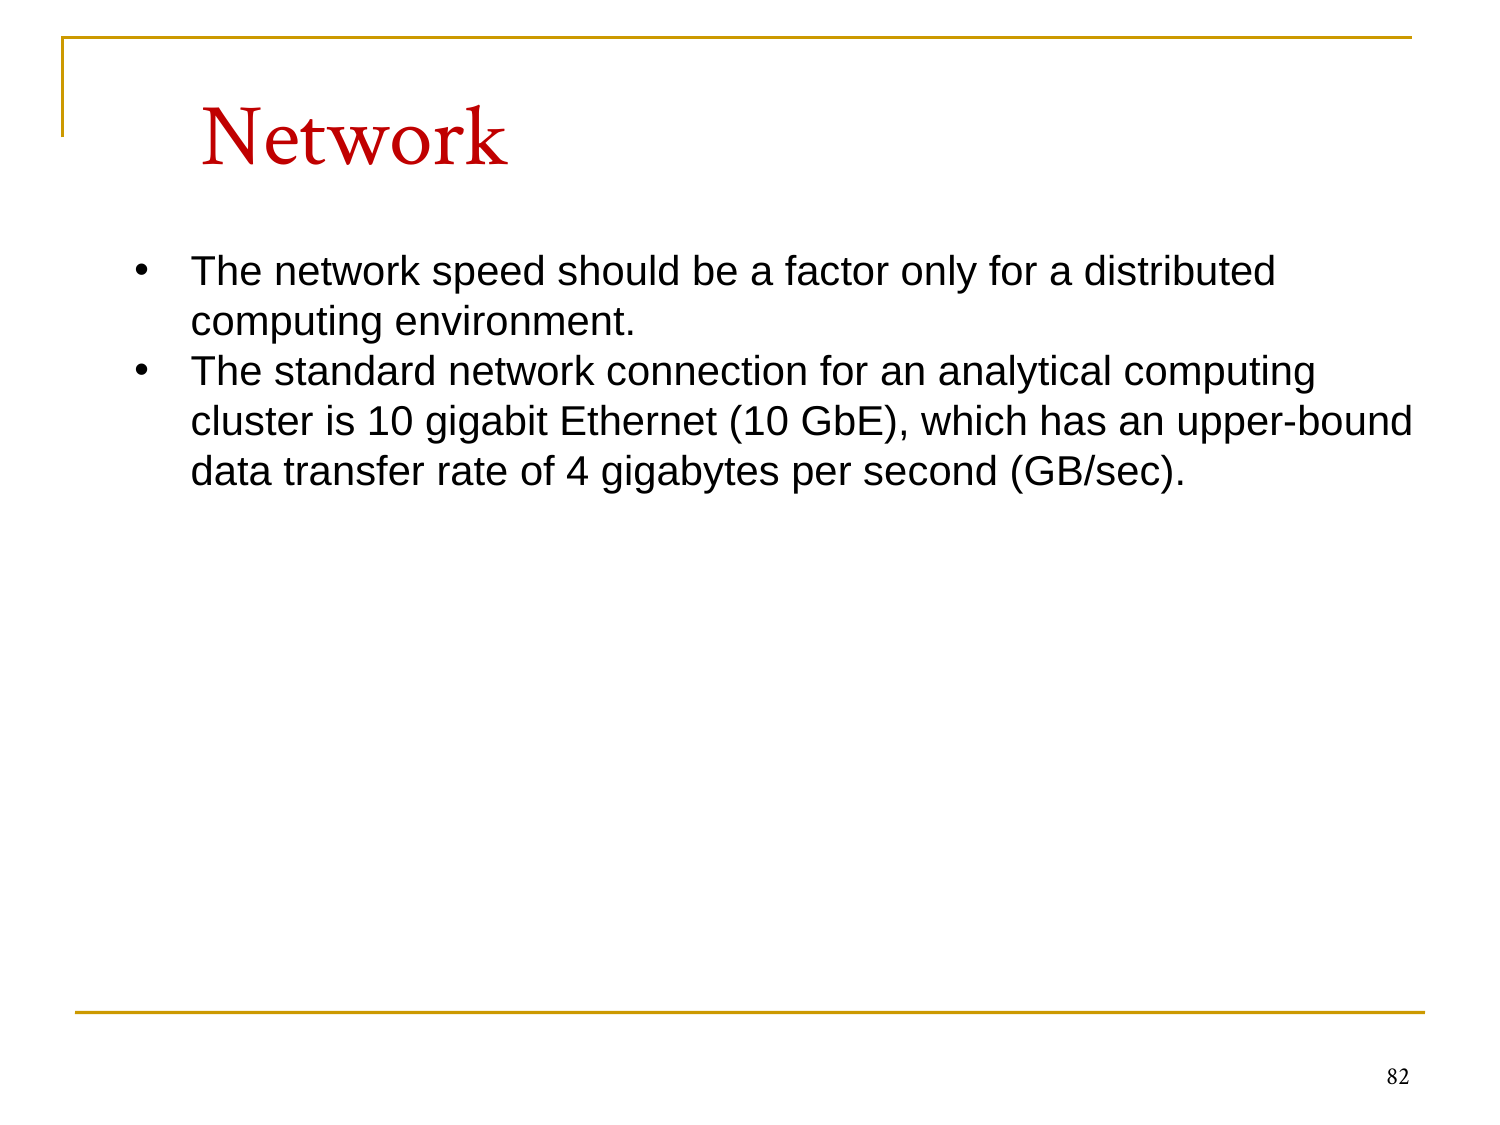

# Network
The network speed should be a factor only for a distributed computing environment.
The standard network connection for an analytical computing cluster is 10 gigabit Ethernet (10 GbE), which has an upper‐bound data transfer rate of 4 gigabytes per second (GB/sec).
82